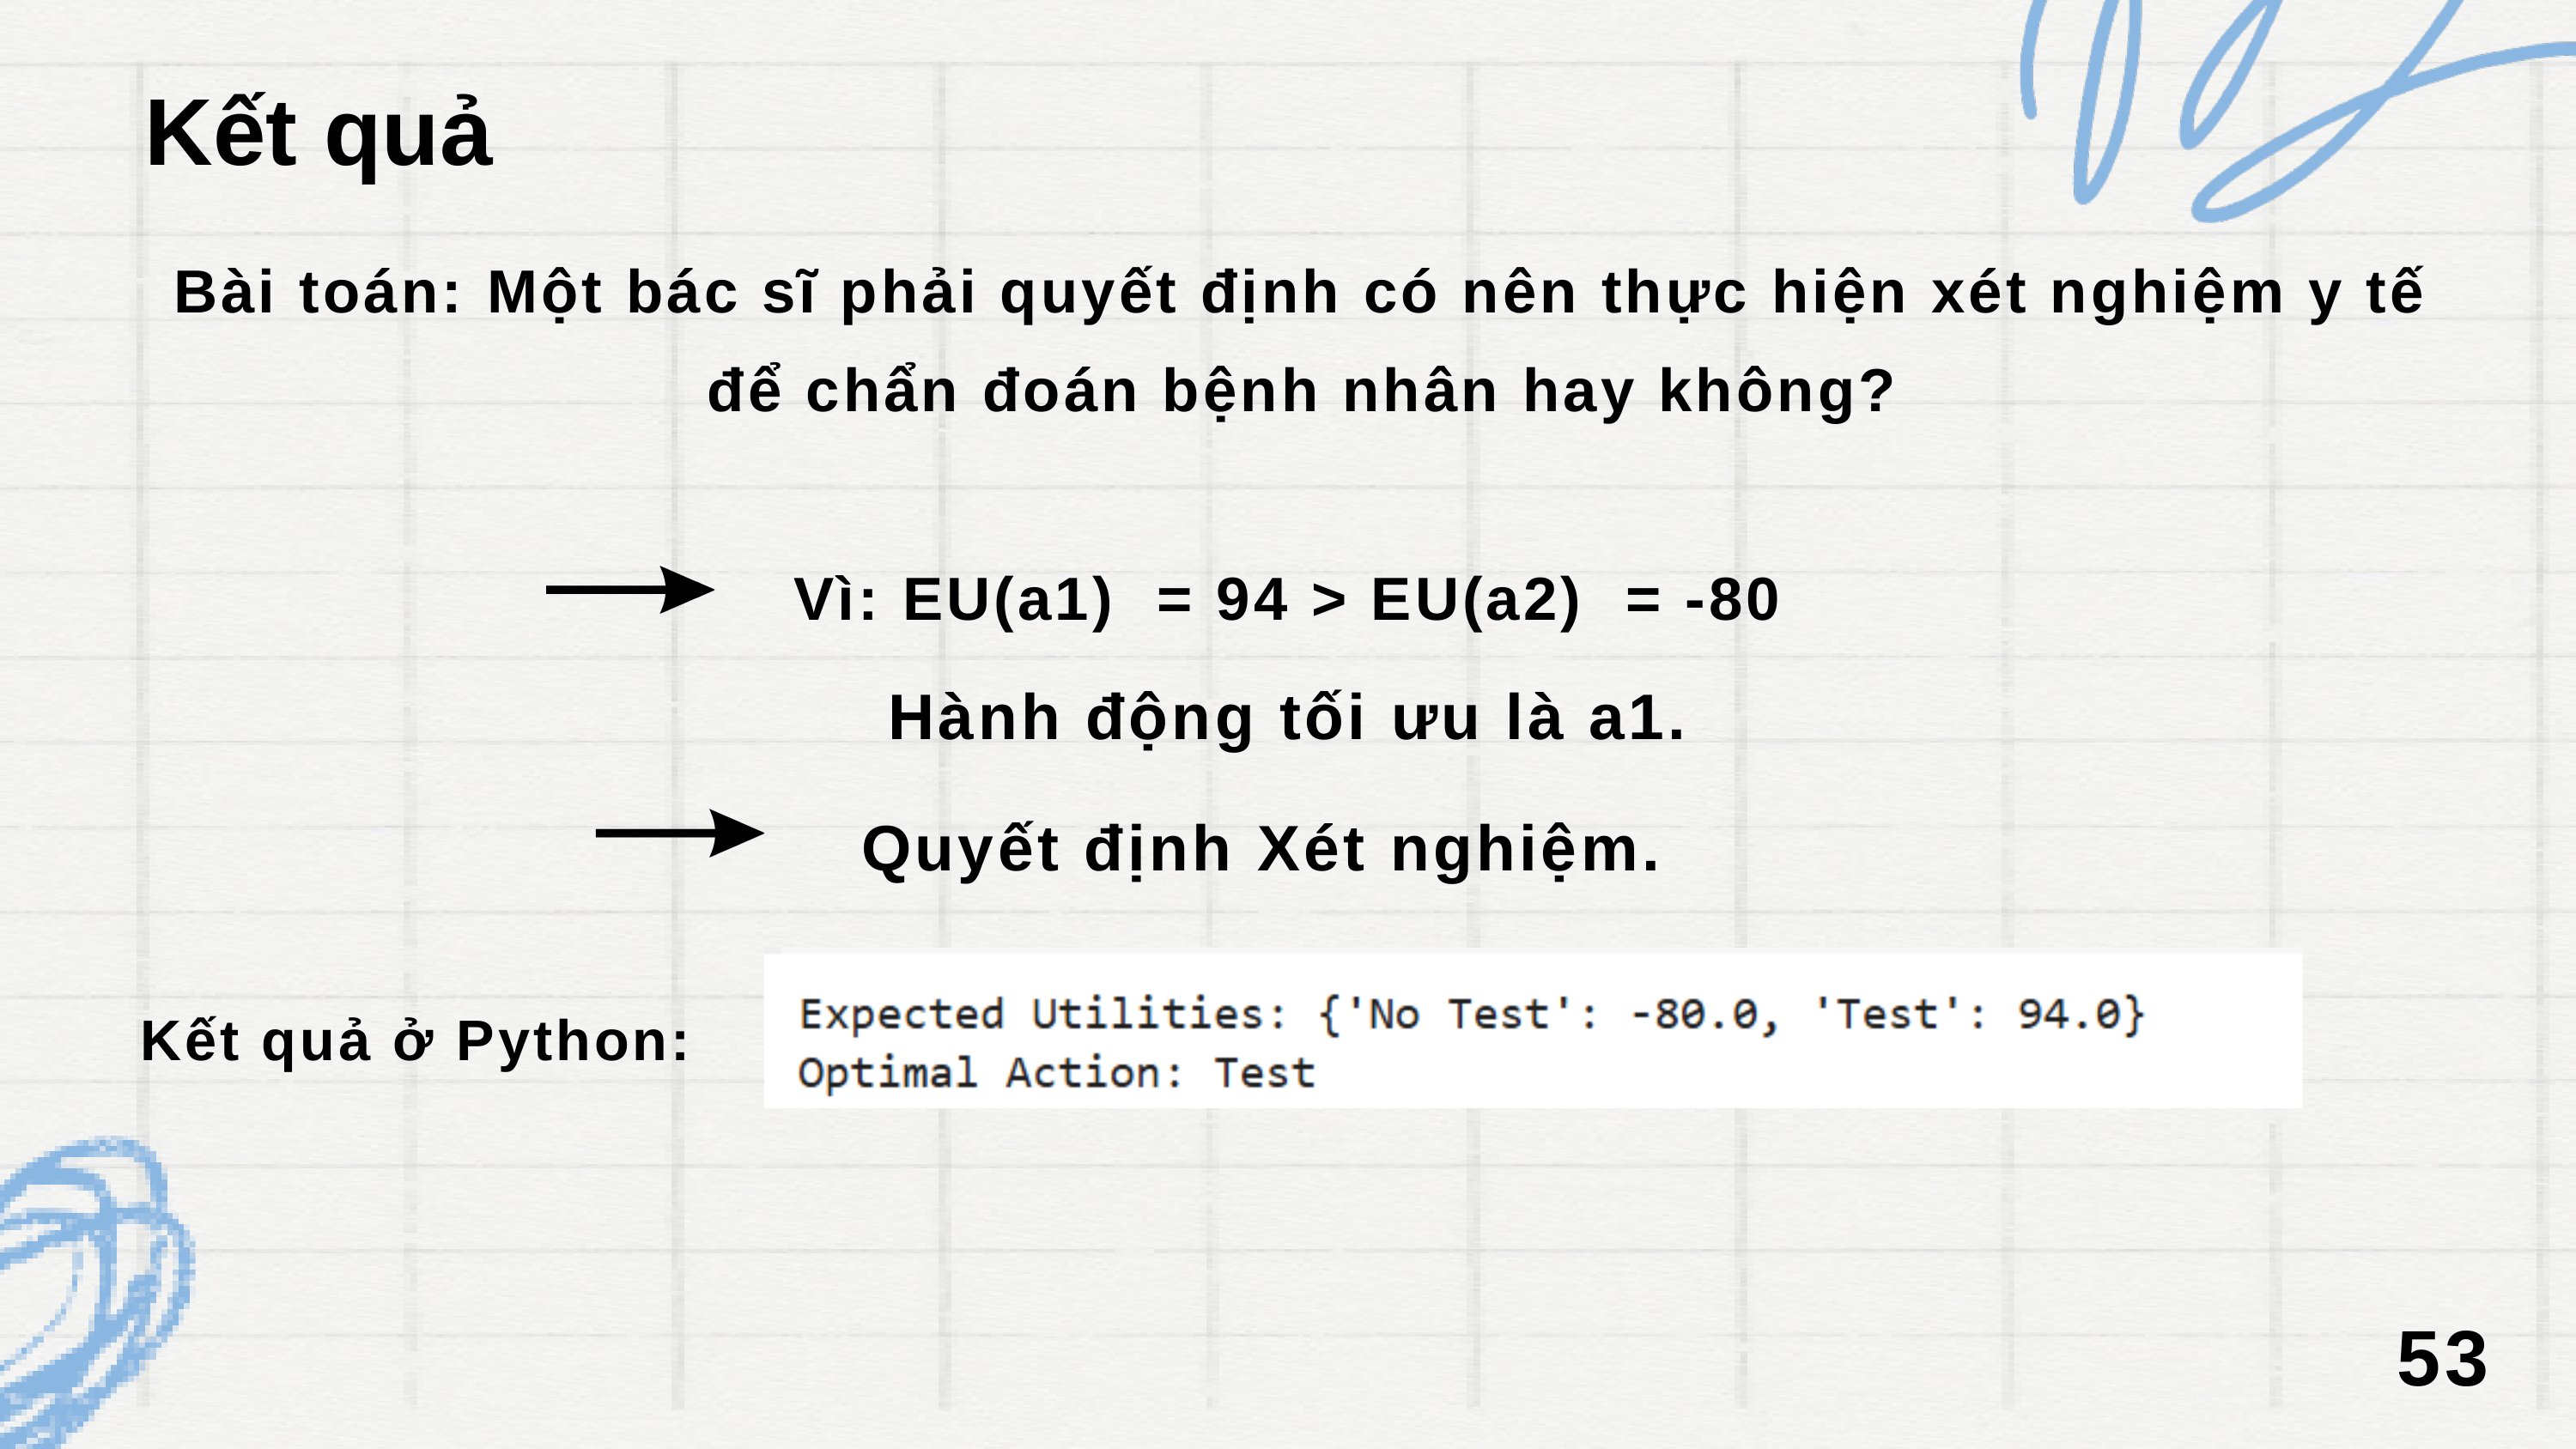

Kết quả
Bài toán: Một bác sĩ phải quyết định có nên thực hiện xét nghiệm y tế để chẩn đoán bệnh nhân hay không?

Vì: EU(a1)  = 94 > EU(a2)  = -80
Hành động tối ưu là a1.

Quyết định Xét nghiệm.

Kết quả ở Python:

53